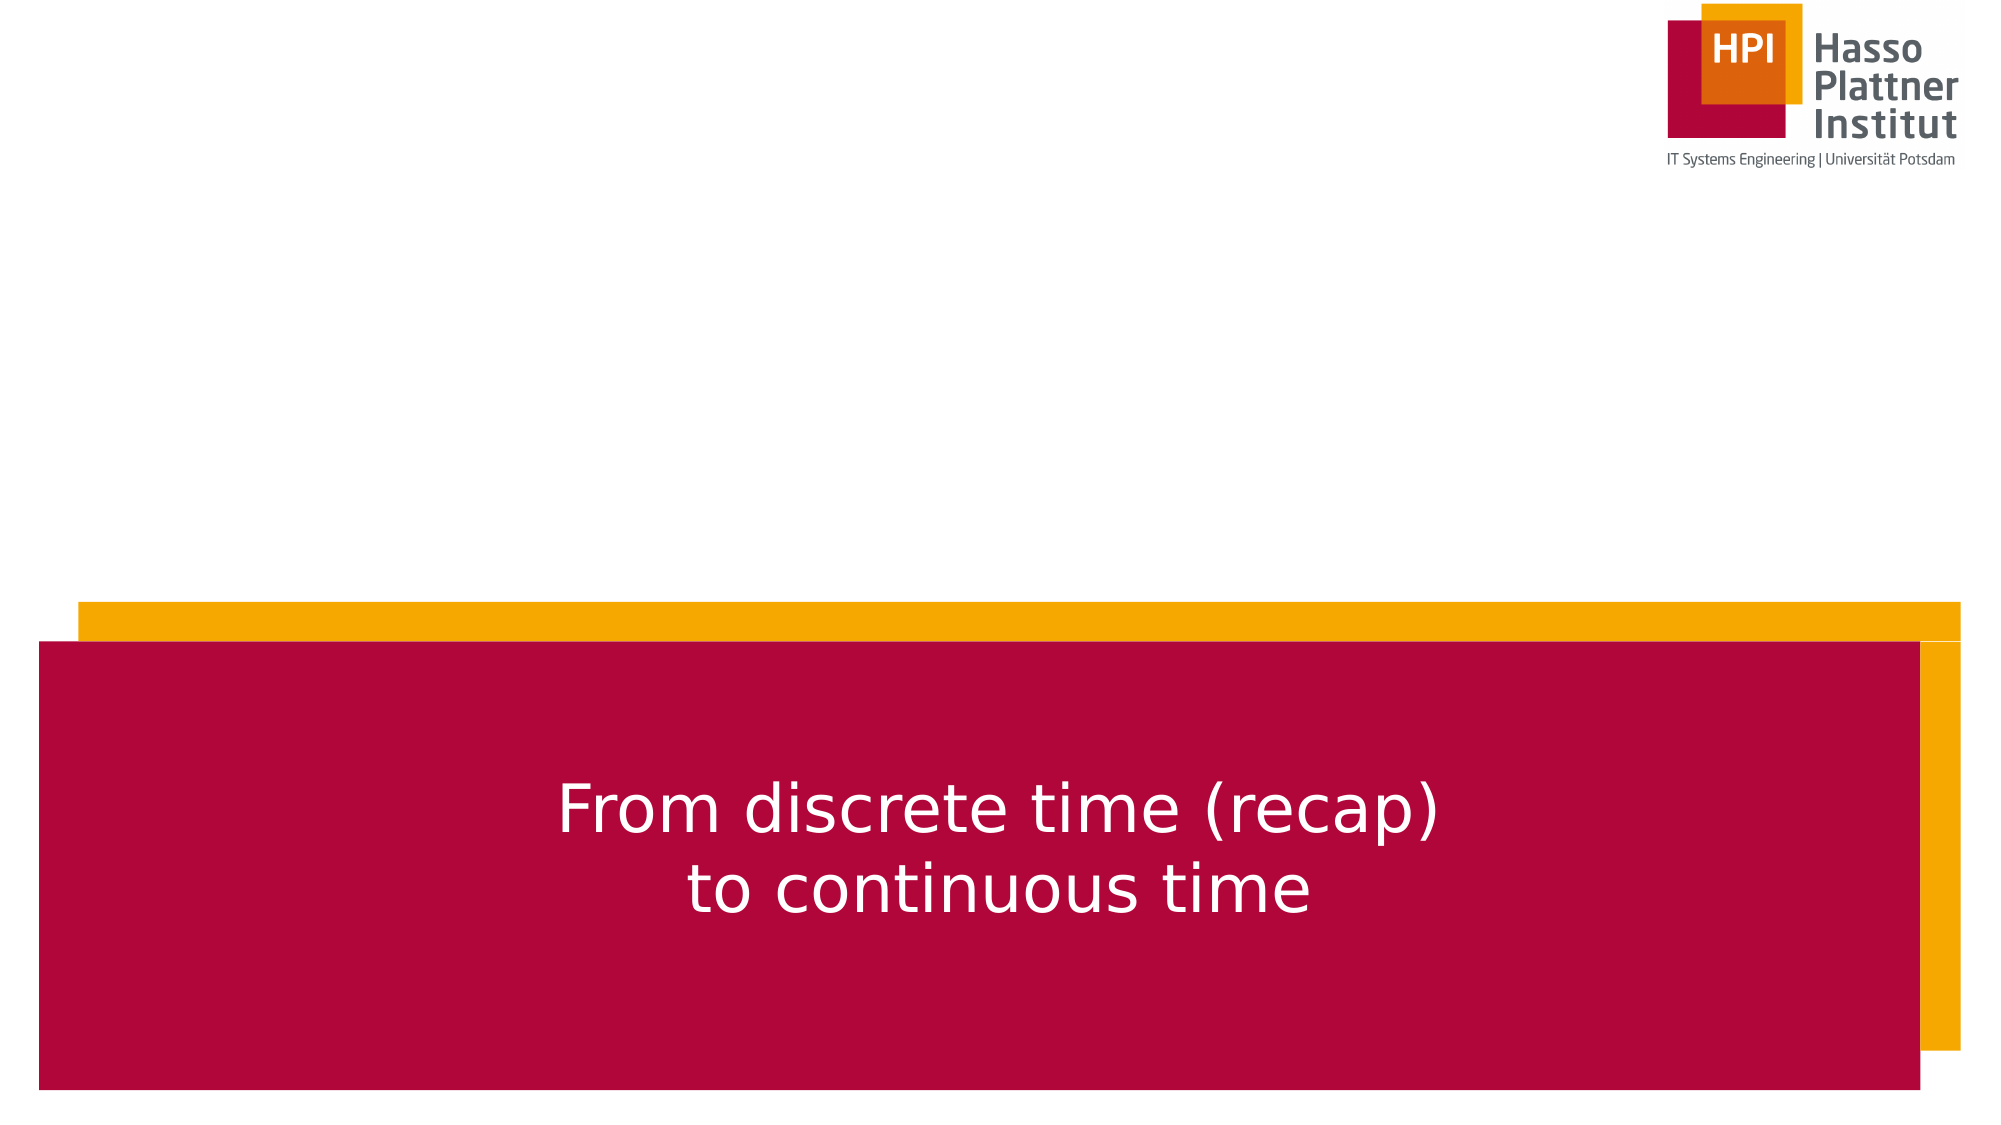

# From discrete time (recap) to continuous time